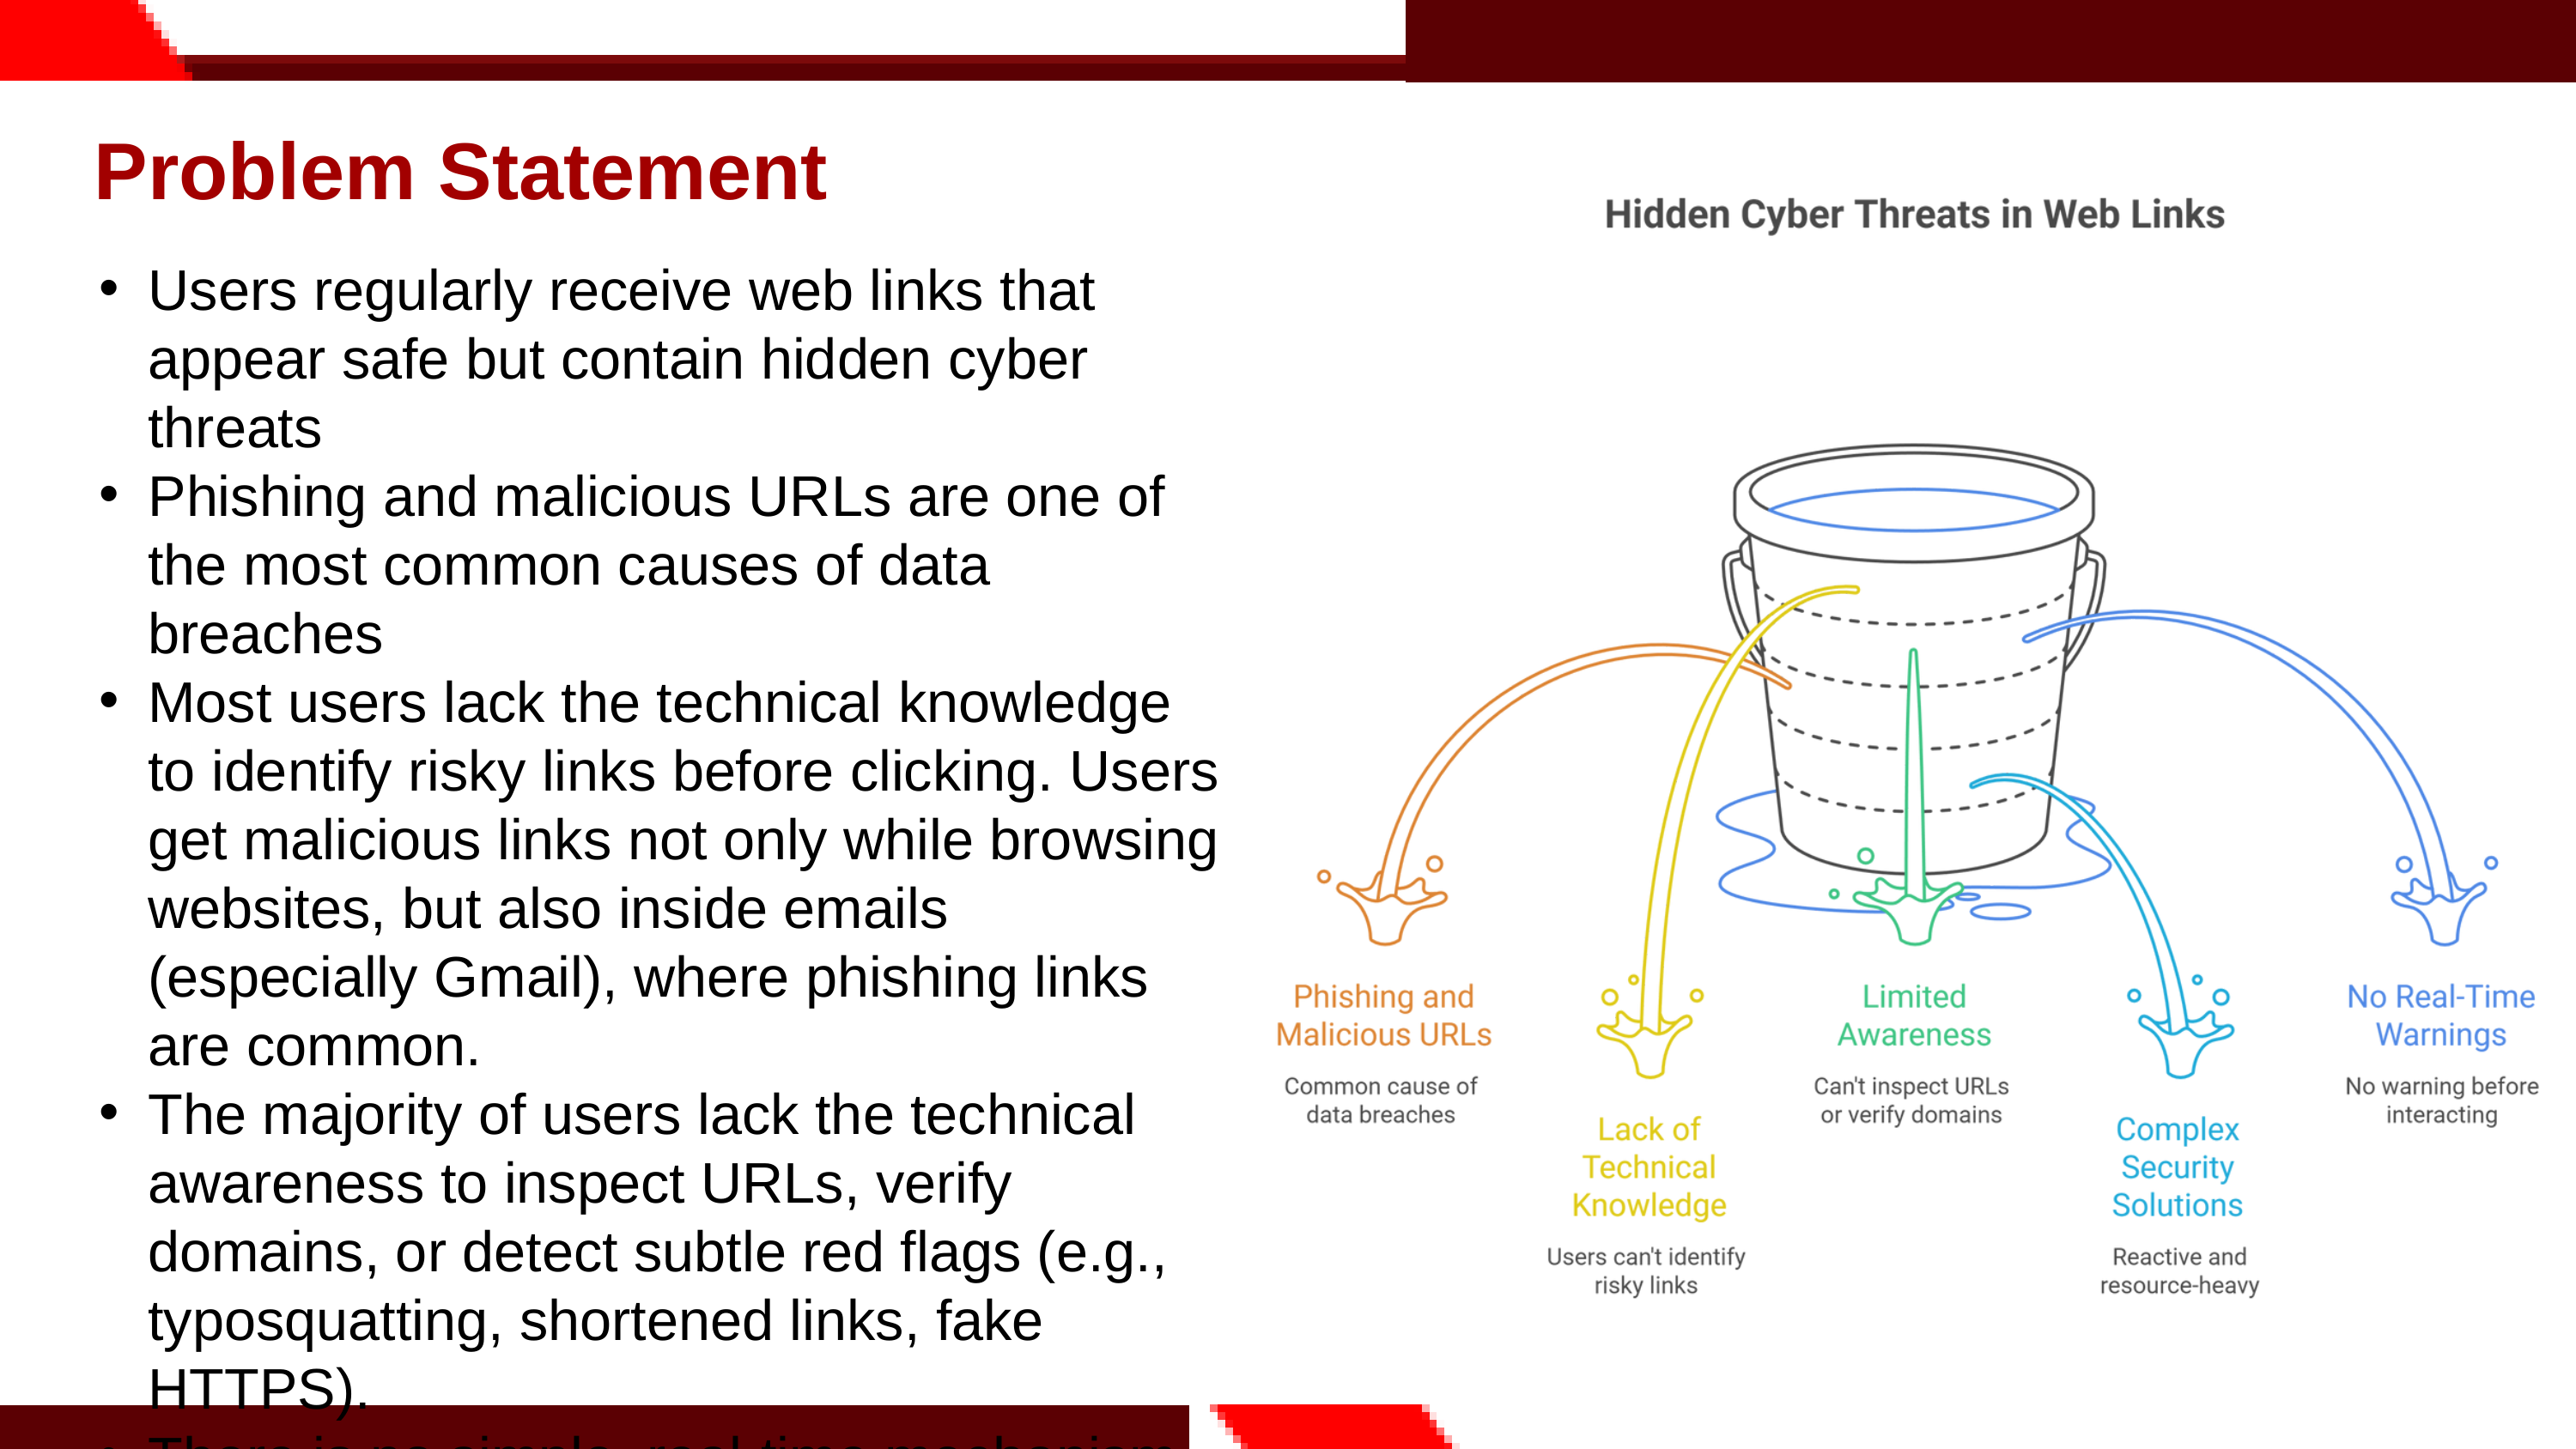

Problem Statement
Users regularly receive web links that appear safe but contain hidden cyber threats
Phishing and malicious URLs are one of the most common causes of data breaches
Most users lack the technical knowledge to identify risky links before clicking. Users get malicious links not only while browsing websites, but also inside emails (especially Gmail), where phishing links are common.
The majority of users lack the technical awareness to inspect URLs, verify domains, or detect subtle red flags (e.g., typosquatting, shortened links, fake HTTPS).
There is no simple, real-time mechanism to warn users before interacting with malicious websites